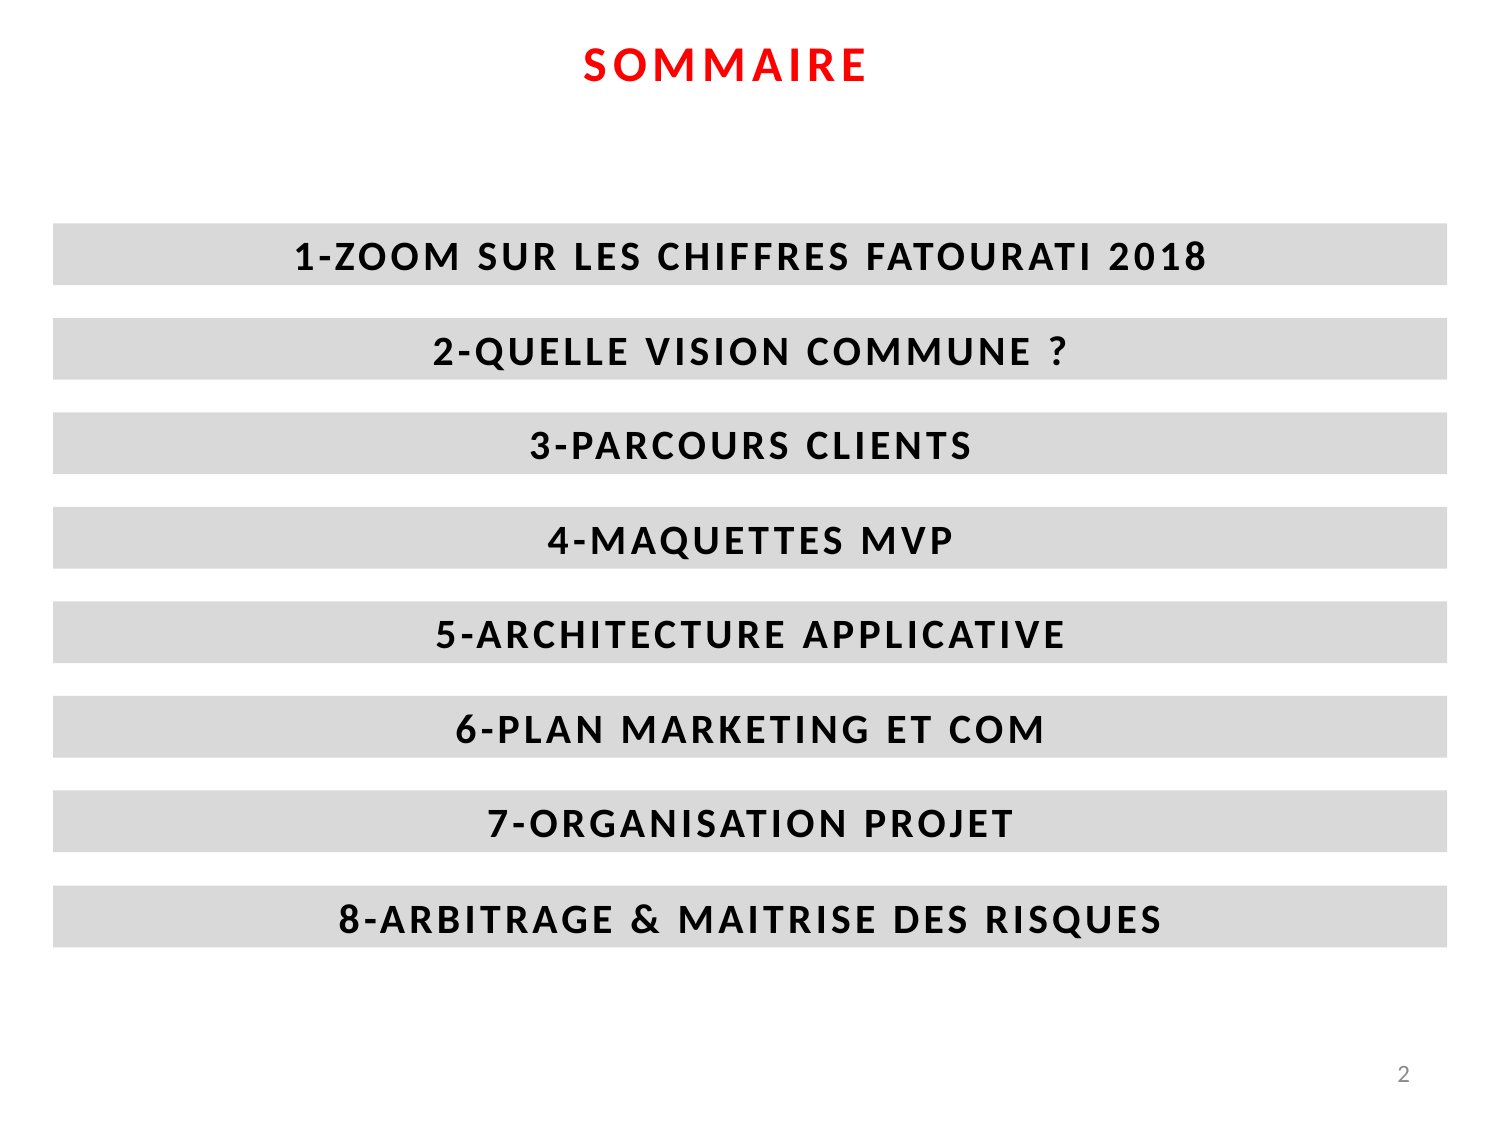

sOMMAIRE
1-Zoom sur les chiffres Fatourati 2018
2-Quelle Vision commune ?
3-Parcours clients
4-Maquettes MVP
5-Architecture applicative
6-Plan marketing et com
7-Organisation projet
8-arbitrage & maitrise des risques
2